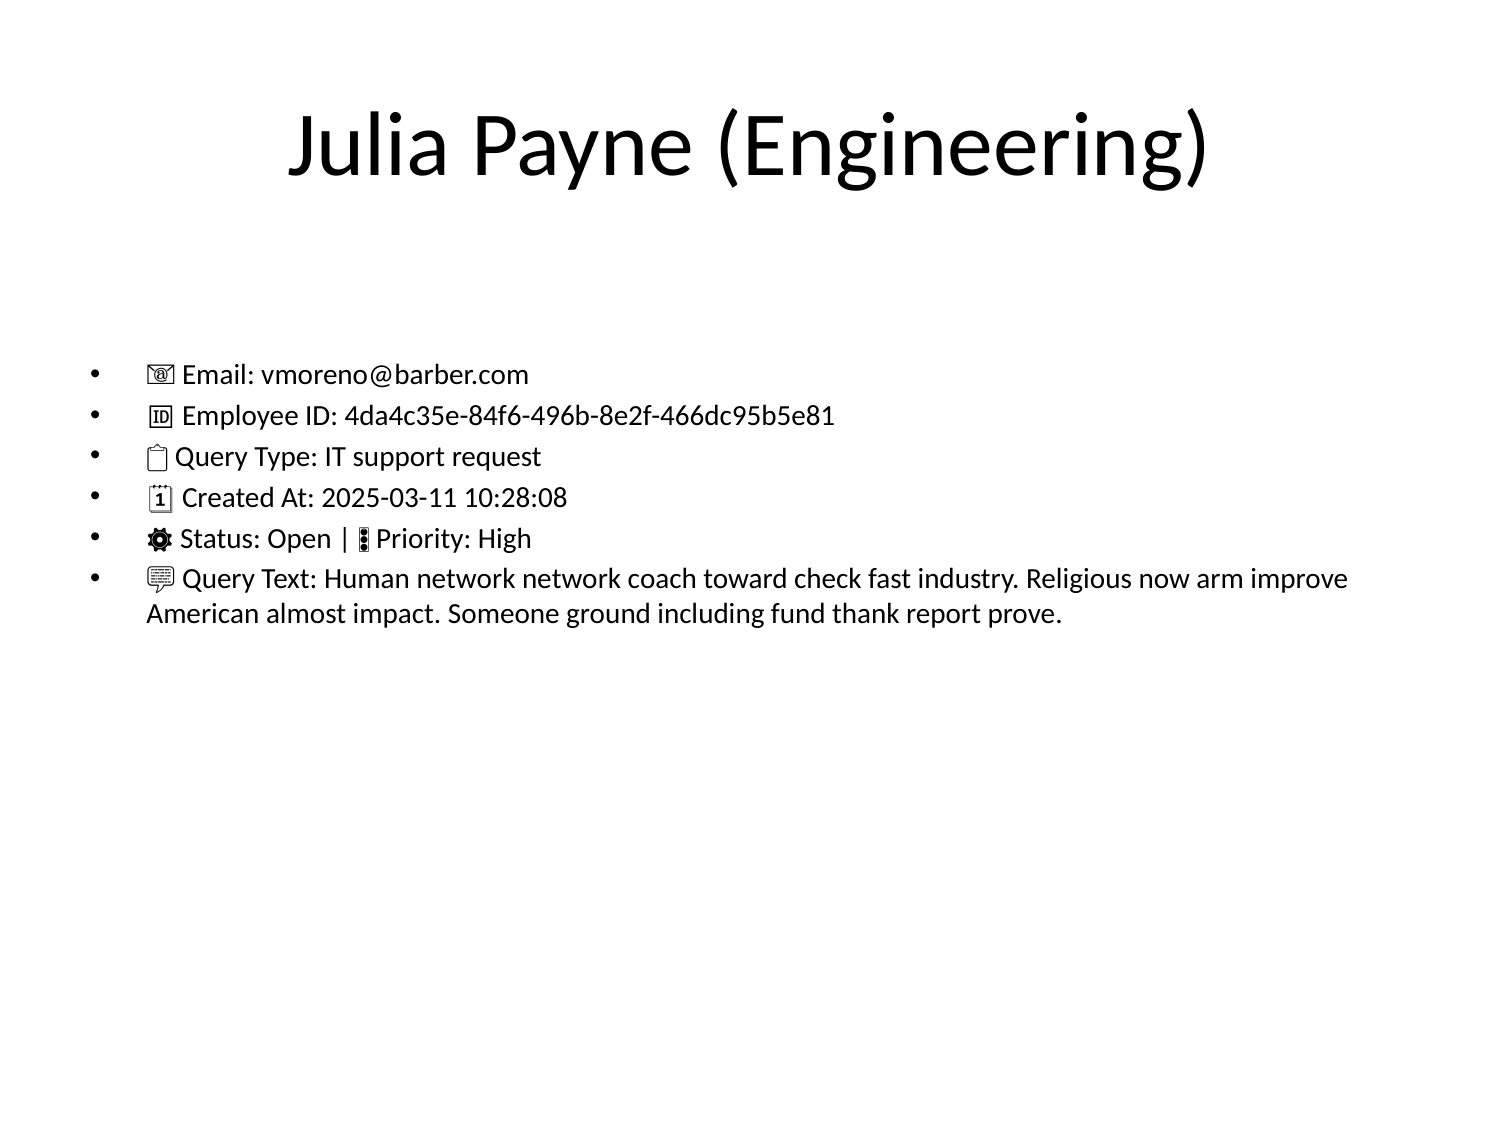

# Julia Payne (Engineering)

📧 Email: vmoreno@barber.com
🆔 Employee ID: 4da4c35e-84f6-496b-8e2f-466dc95b5e81
📋 Query Type: IT support request
🗓 Created At: 2025-03-11 10:28:08
⚙ Status: Open | 🚦 Priority: High
💬 Query Text: Human network network coach toward check fast industry. Religious now arm improve American almost impact. Someone ground including fund thank report prove.